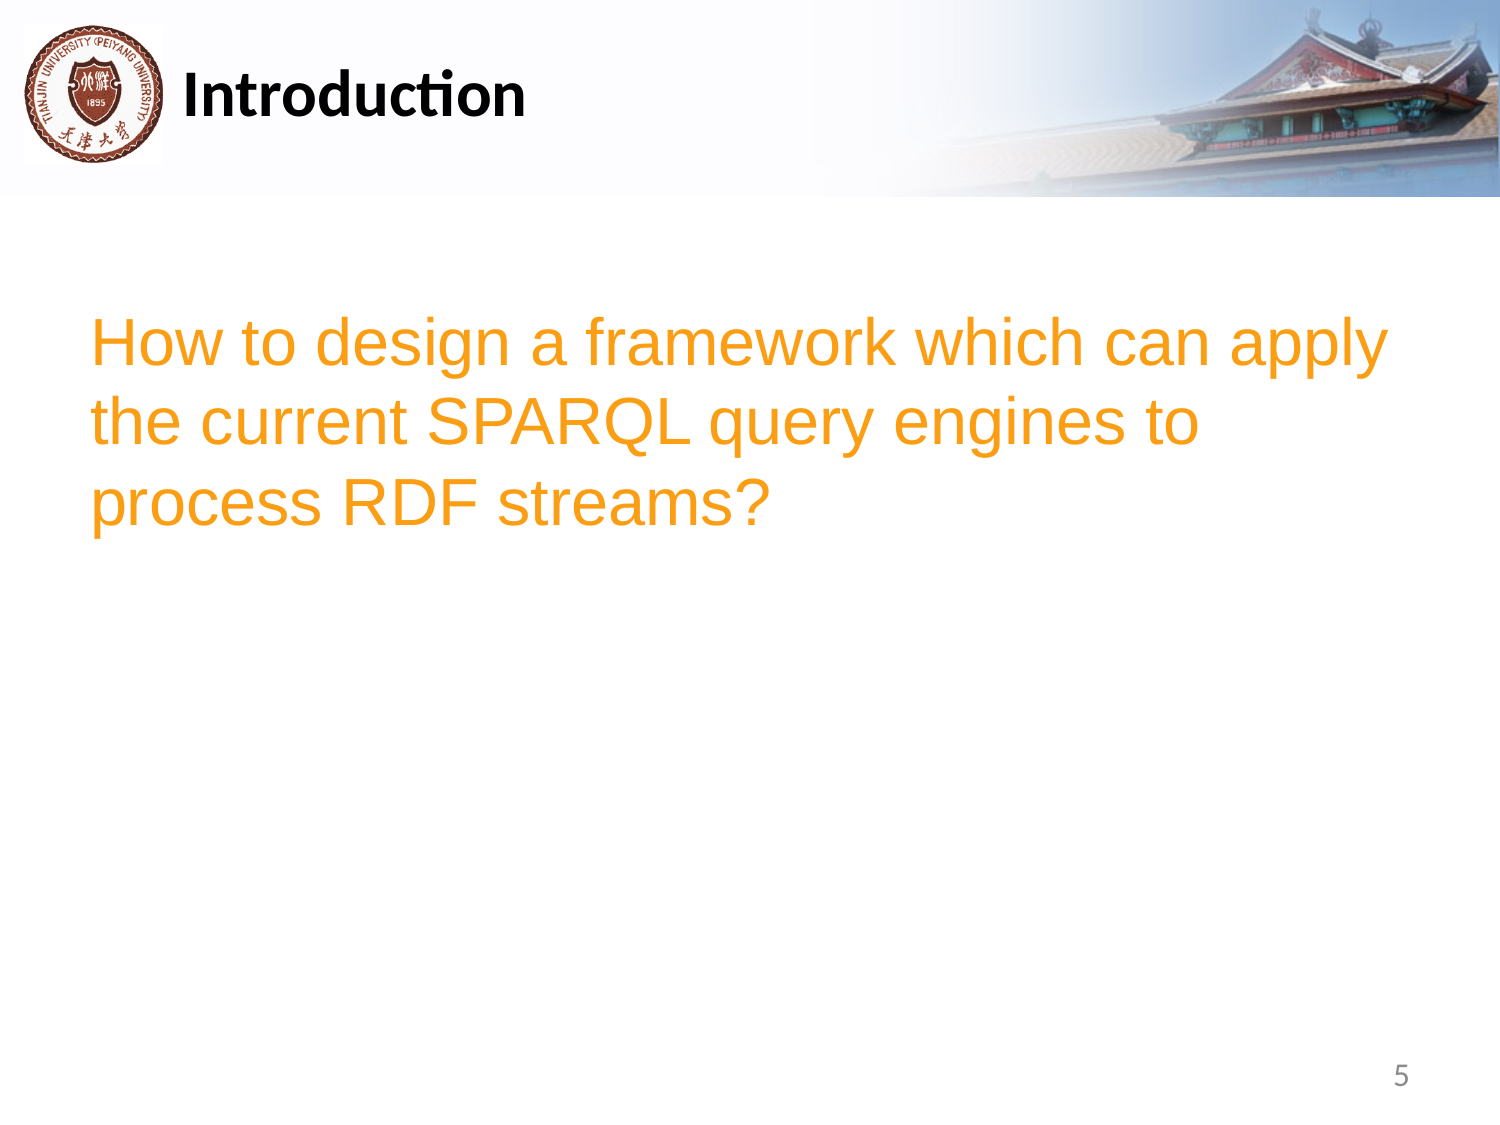

Introduction
How to design a framework which can apply the current SPARQL query engines to process RDF streams?

5